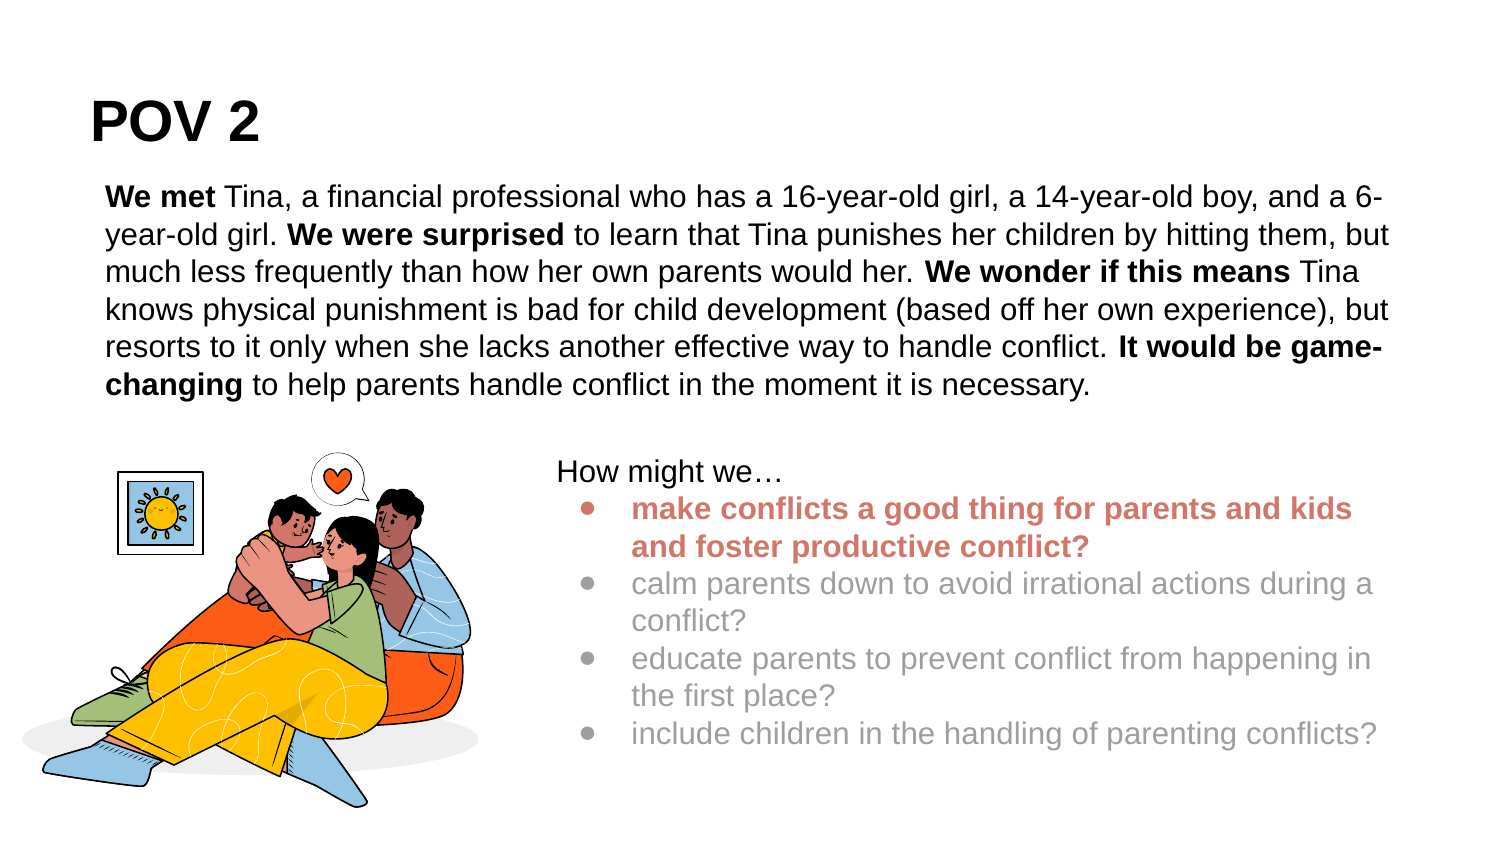

# POV 2

We met Tina, a financial professional who has a 16-year-old girl, a 14-year-old boy, and a 6-year-old girl. We were surprised to learn that Tina punishes her children by hitting them, but much less frequently than how her own parents would her. We wonder if this means Tina knows physical punishment is bad for child development (based off her own experience), but resorts to it only when she lacks another effective way to handle conflict. It would be game-changing to help parents handle conflict in the moment it is necessary.
How might we…
make conflicts a good thing for parents and kids and foster productive conflict?
calm parents down to avoid irrational actions during a conflict?
educate parents to prevent conflict from happening in the first place?
include children in the handling of parenting conflicts?